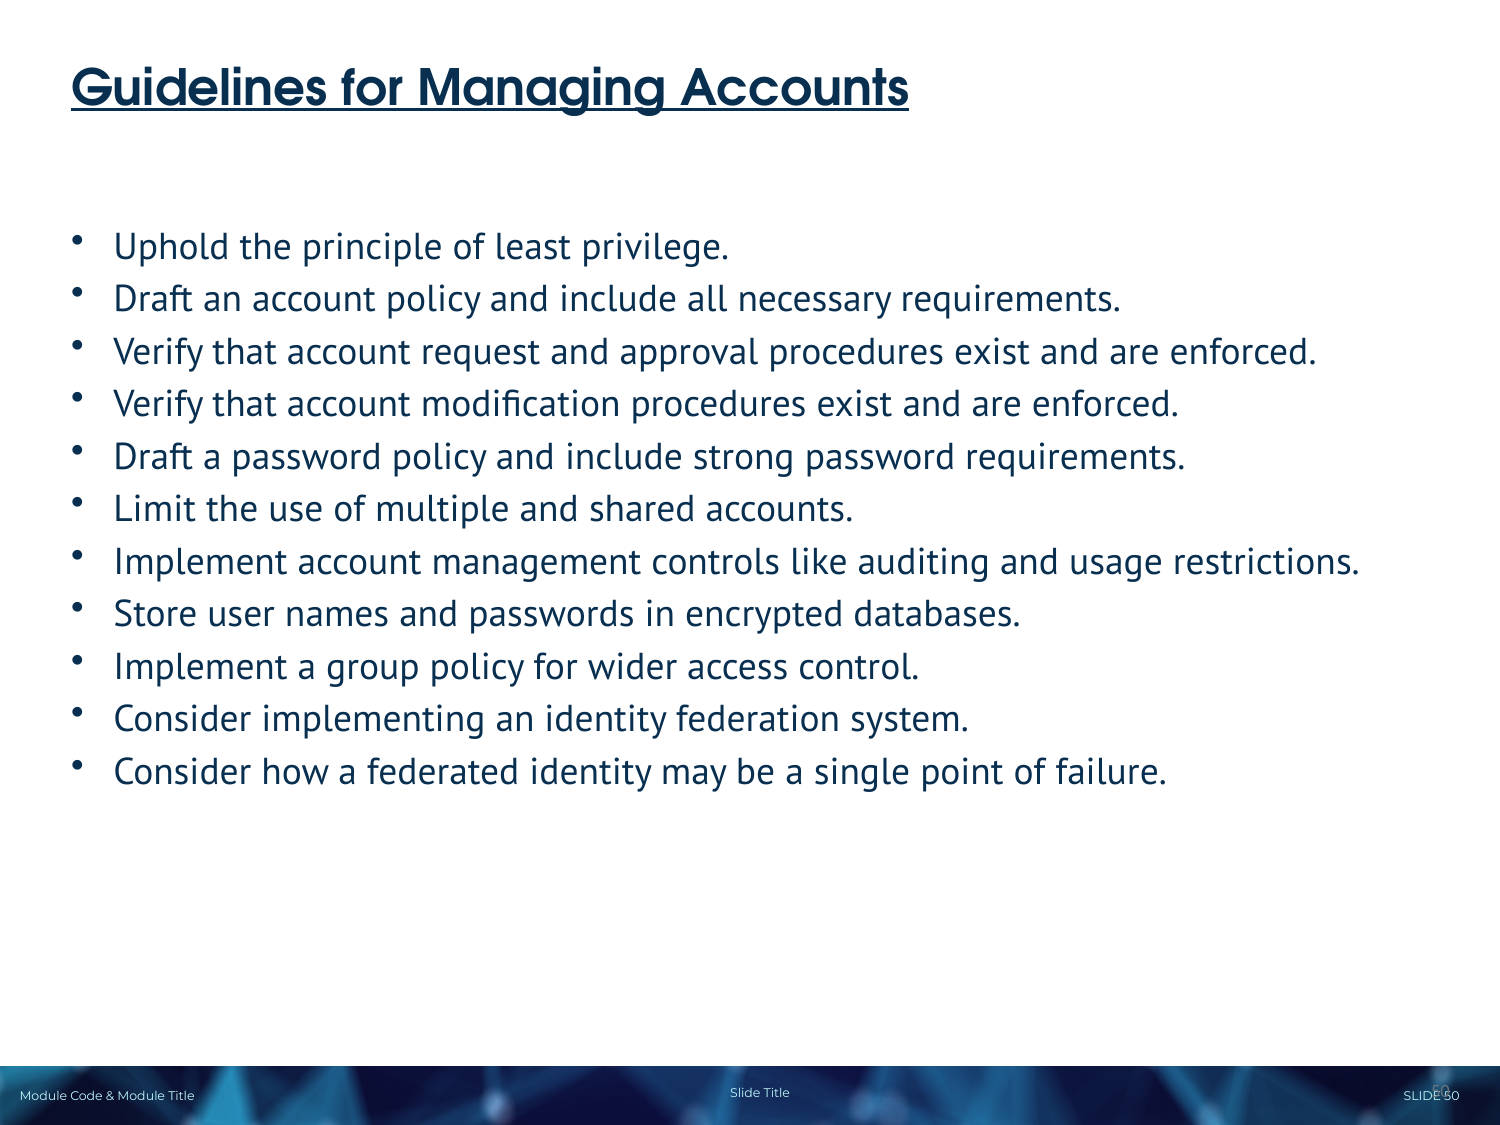

# Guidelines for Managing Accounts
Uphold the principle of least privilege.
Draft an account policy and include all necessary requirements.
Verify that account request and approval procedures exist and are enforced.
Verify that account modification procedures exist and are enforced.
Draft a password policy and include strong password requirements.
Limit the use of multiple and shared accounts.
Implement account management controls like auditing and usage restrictions.
Store user names and passwords in encrypted databases.
Implement a group policy for wider access control.
Consider implementing an identity federation system.
Consider how a federated identity may be a single point of failure.
50